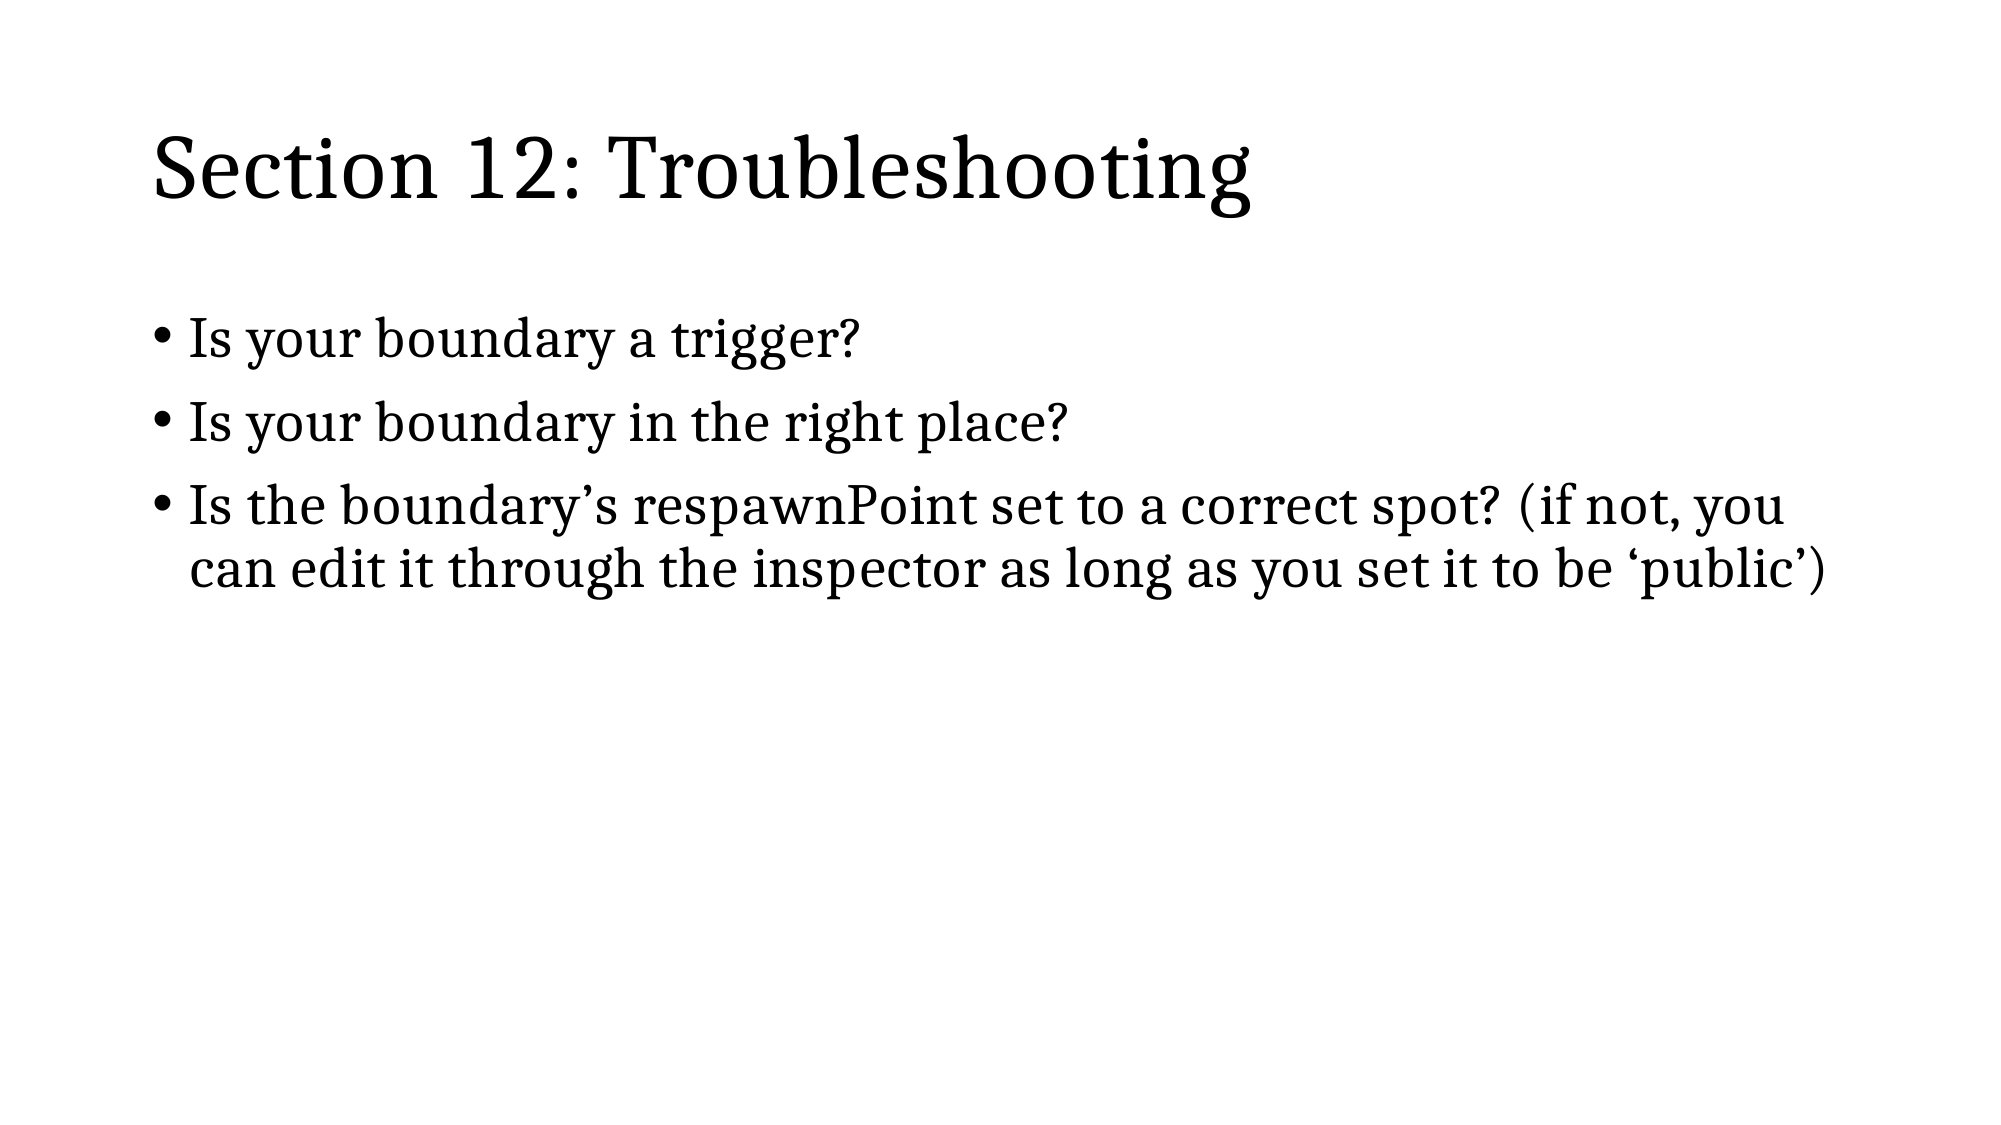

# Section 12: Troubleshooting
Is your boundary a trigger?
Is your boundary in the right place?
Is the boundary’s respawnPoint set to a correct spot? (if not, you can edit it through the inspector as long as you set it to be ‘public’)